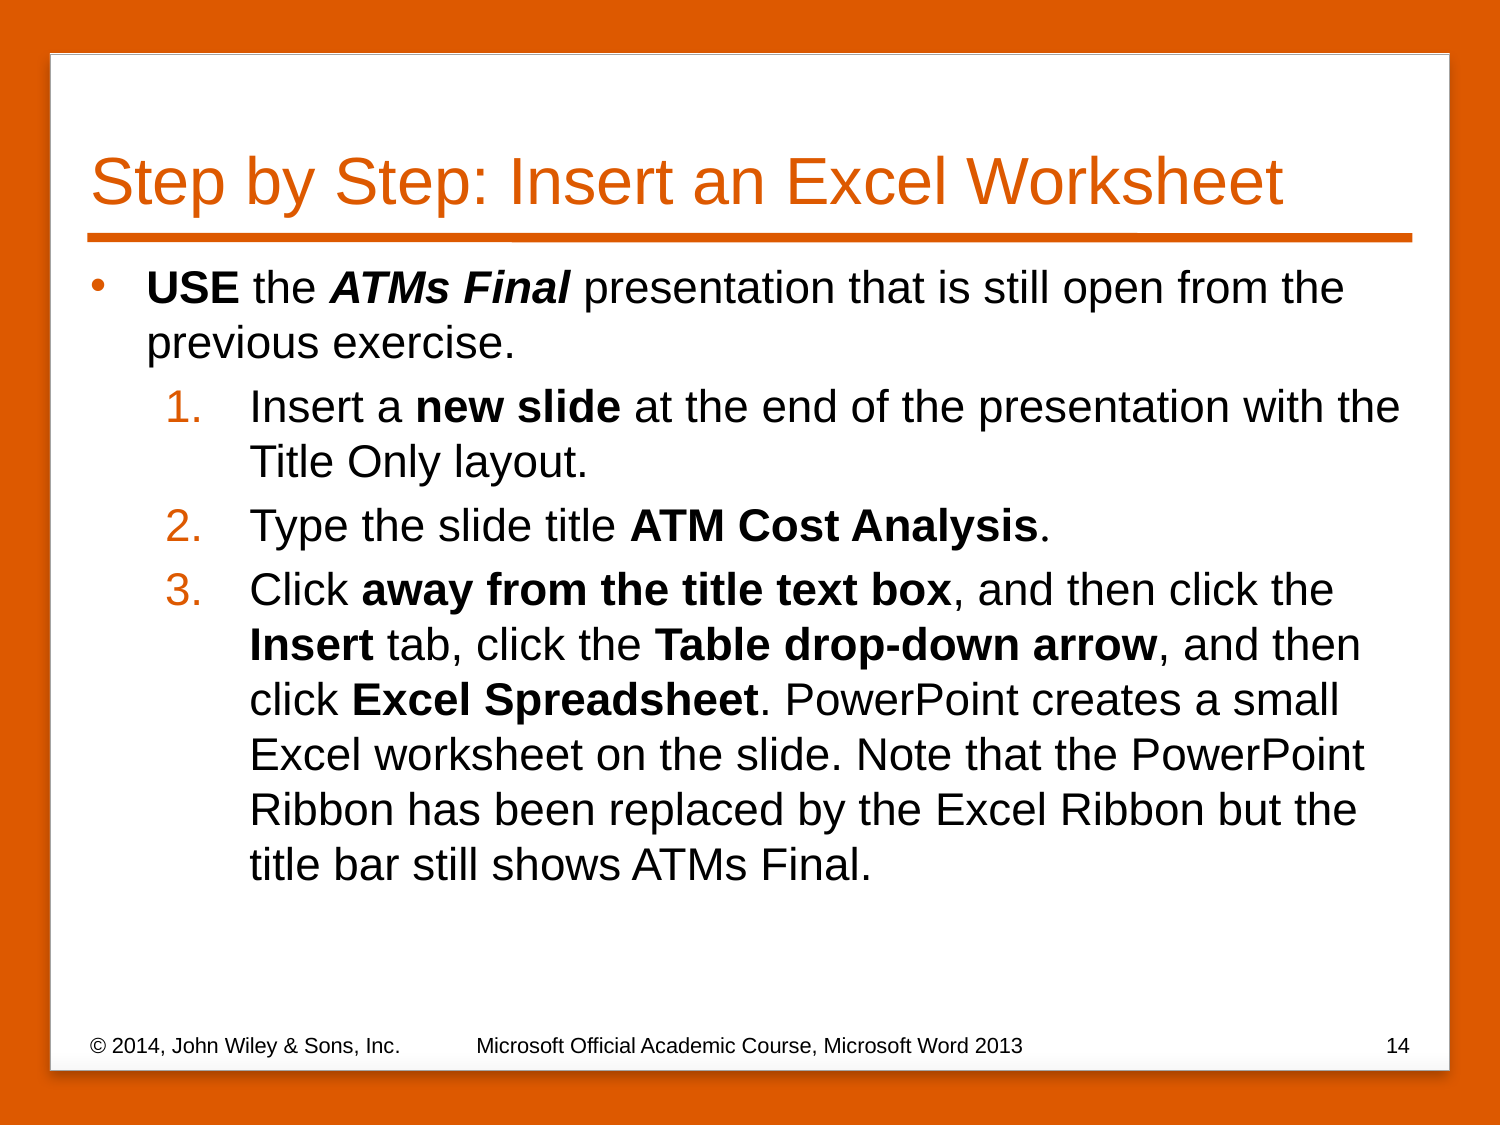

# Step by Step: Insert an Excel Worksheet
USE the ATMs Final presentation that is still open from the previous exercise.
Insert a new slide at the end of the presentation with the Title Only layout.
Type the slide title ATM Cost Analysis.
Click away from the title text box, and then click the Insert tab, click the Table drop-down arrow, and then click Excel Spreadsheet. PowerPoint creates a small Excel worksheet on the slide. Note that the PowerPoint Ribbon has been replaced by the Excel Ribbon but the title bar still shows ATMs Final.
© 2014, John Wiley & Sons, Inc.
Microsoft Official Academic Course, Microsoft Word 2013
14